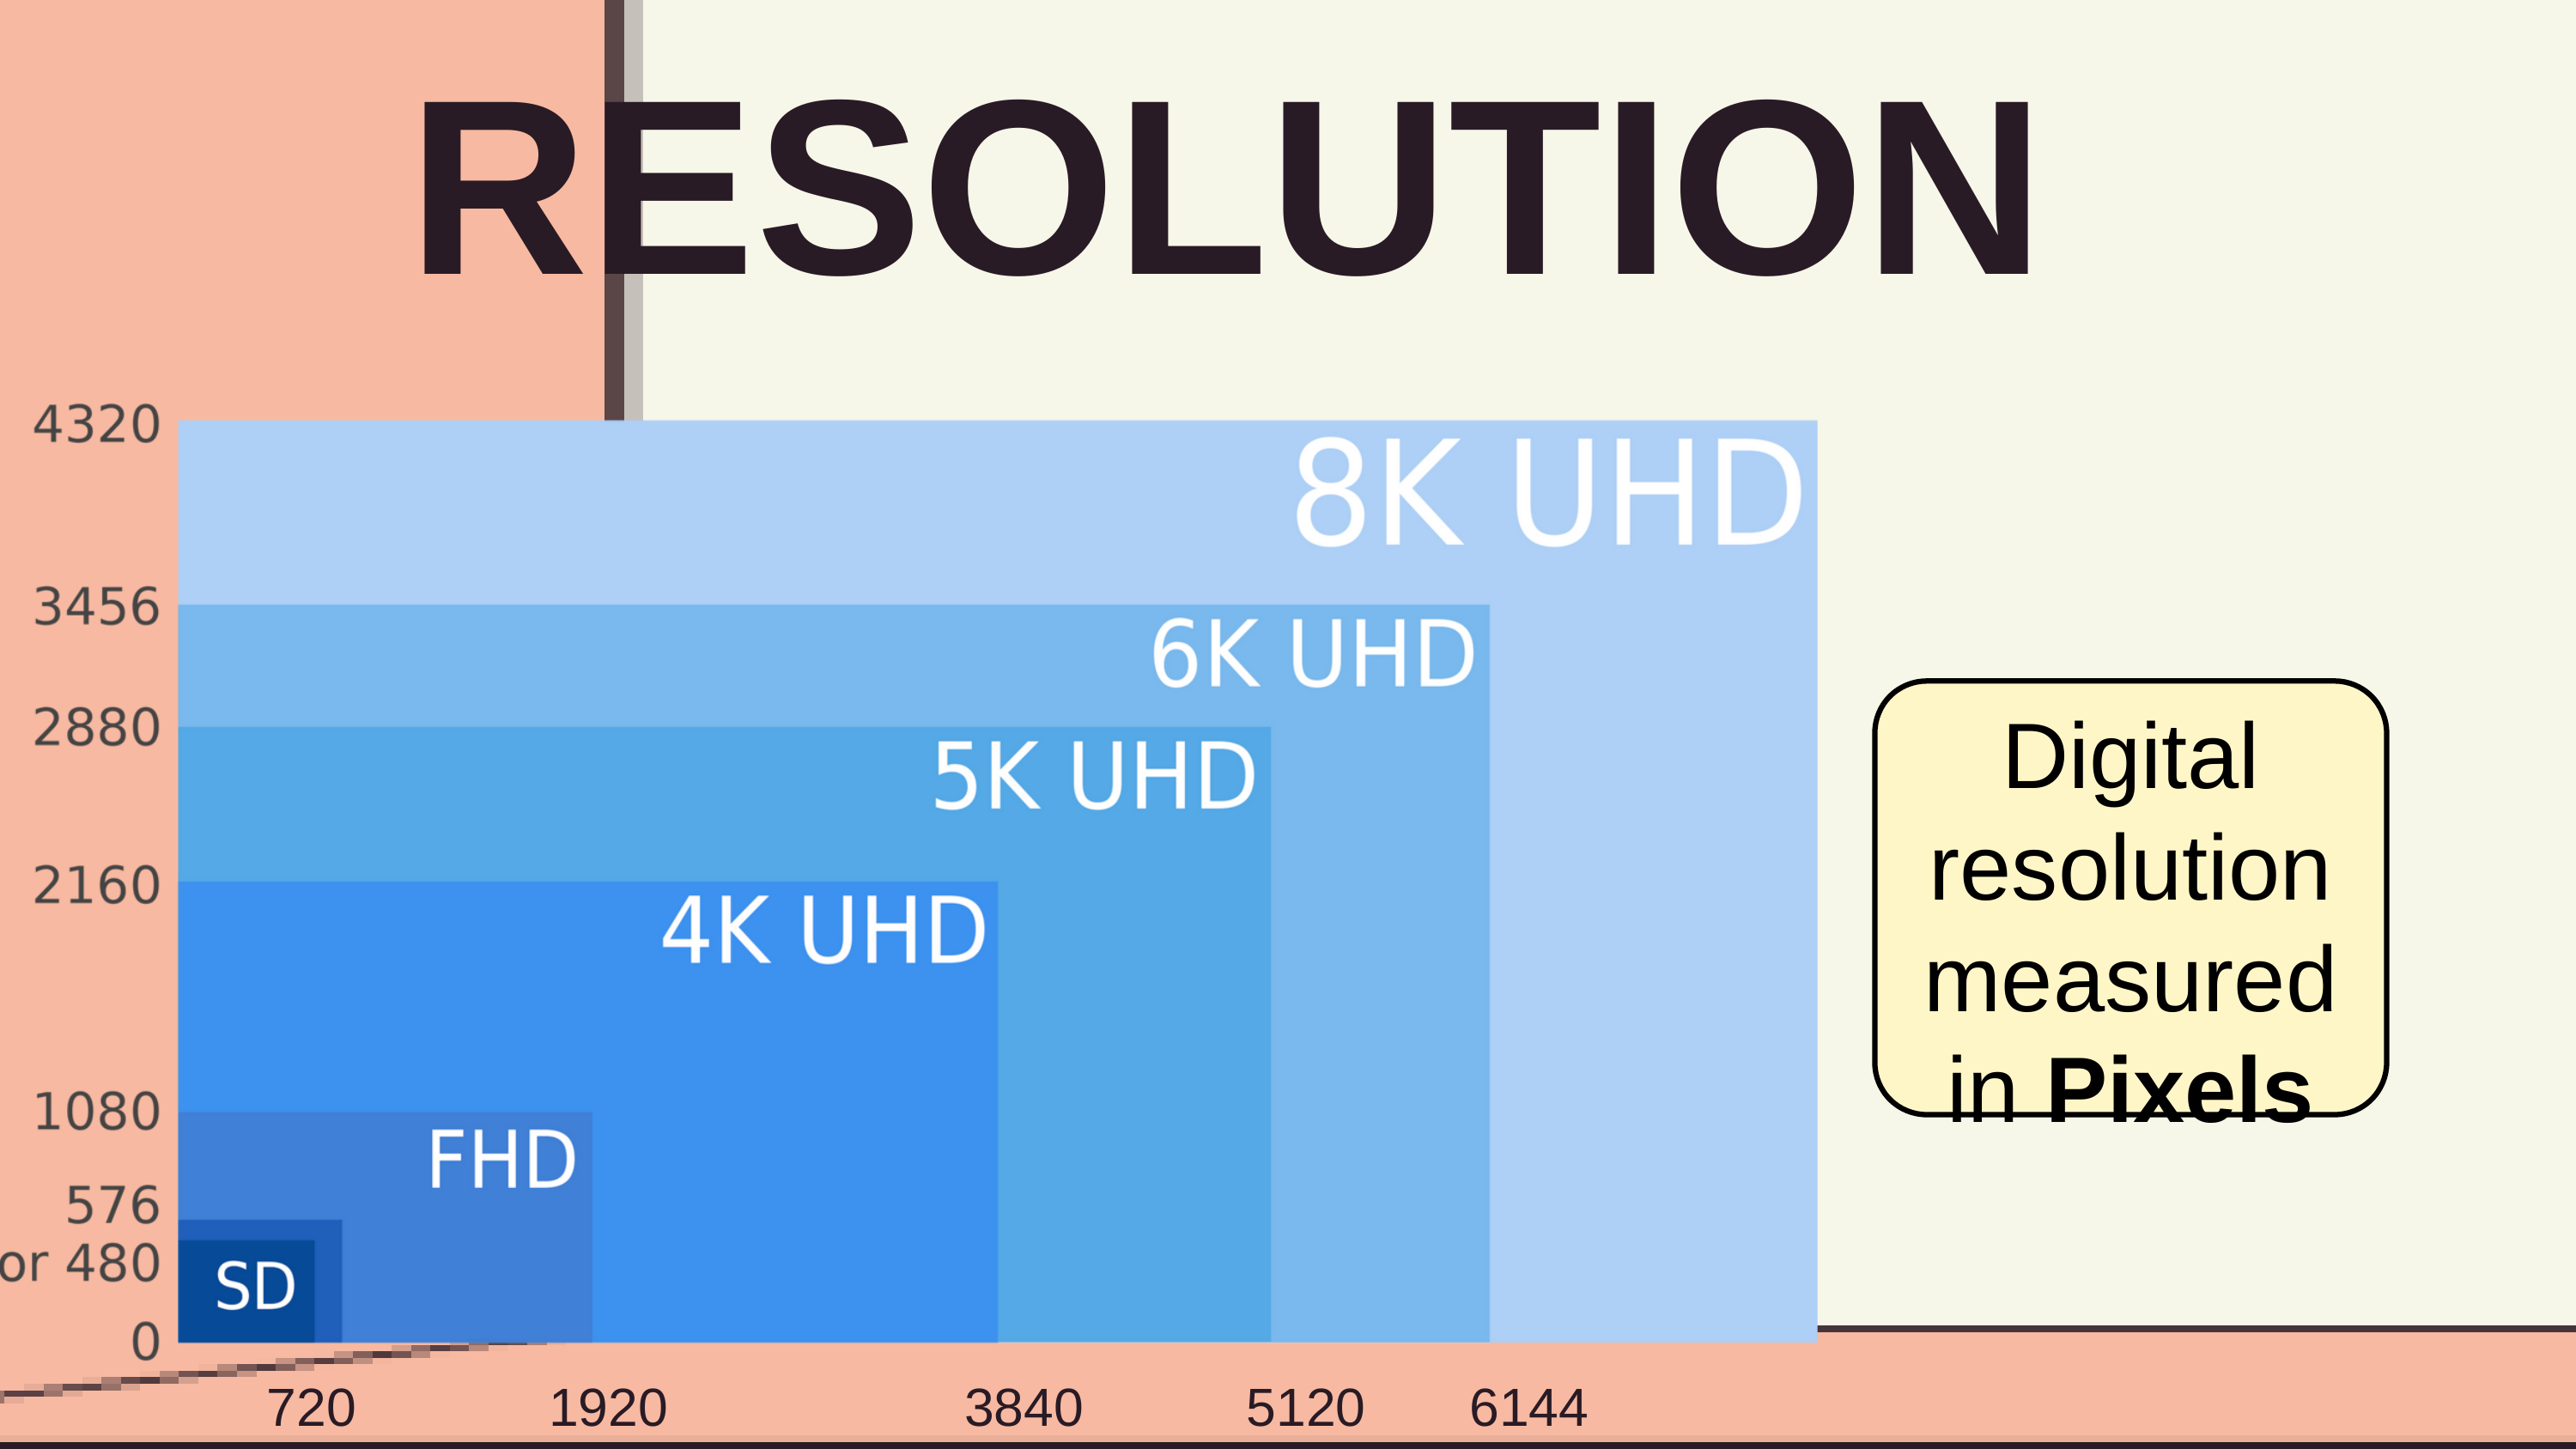

RESOLUTION

720             1920                    3840           5120       6144               7680

Digital resolution measured in Pixels